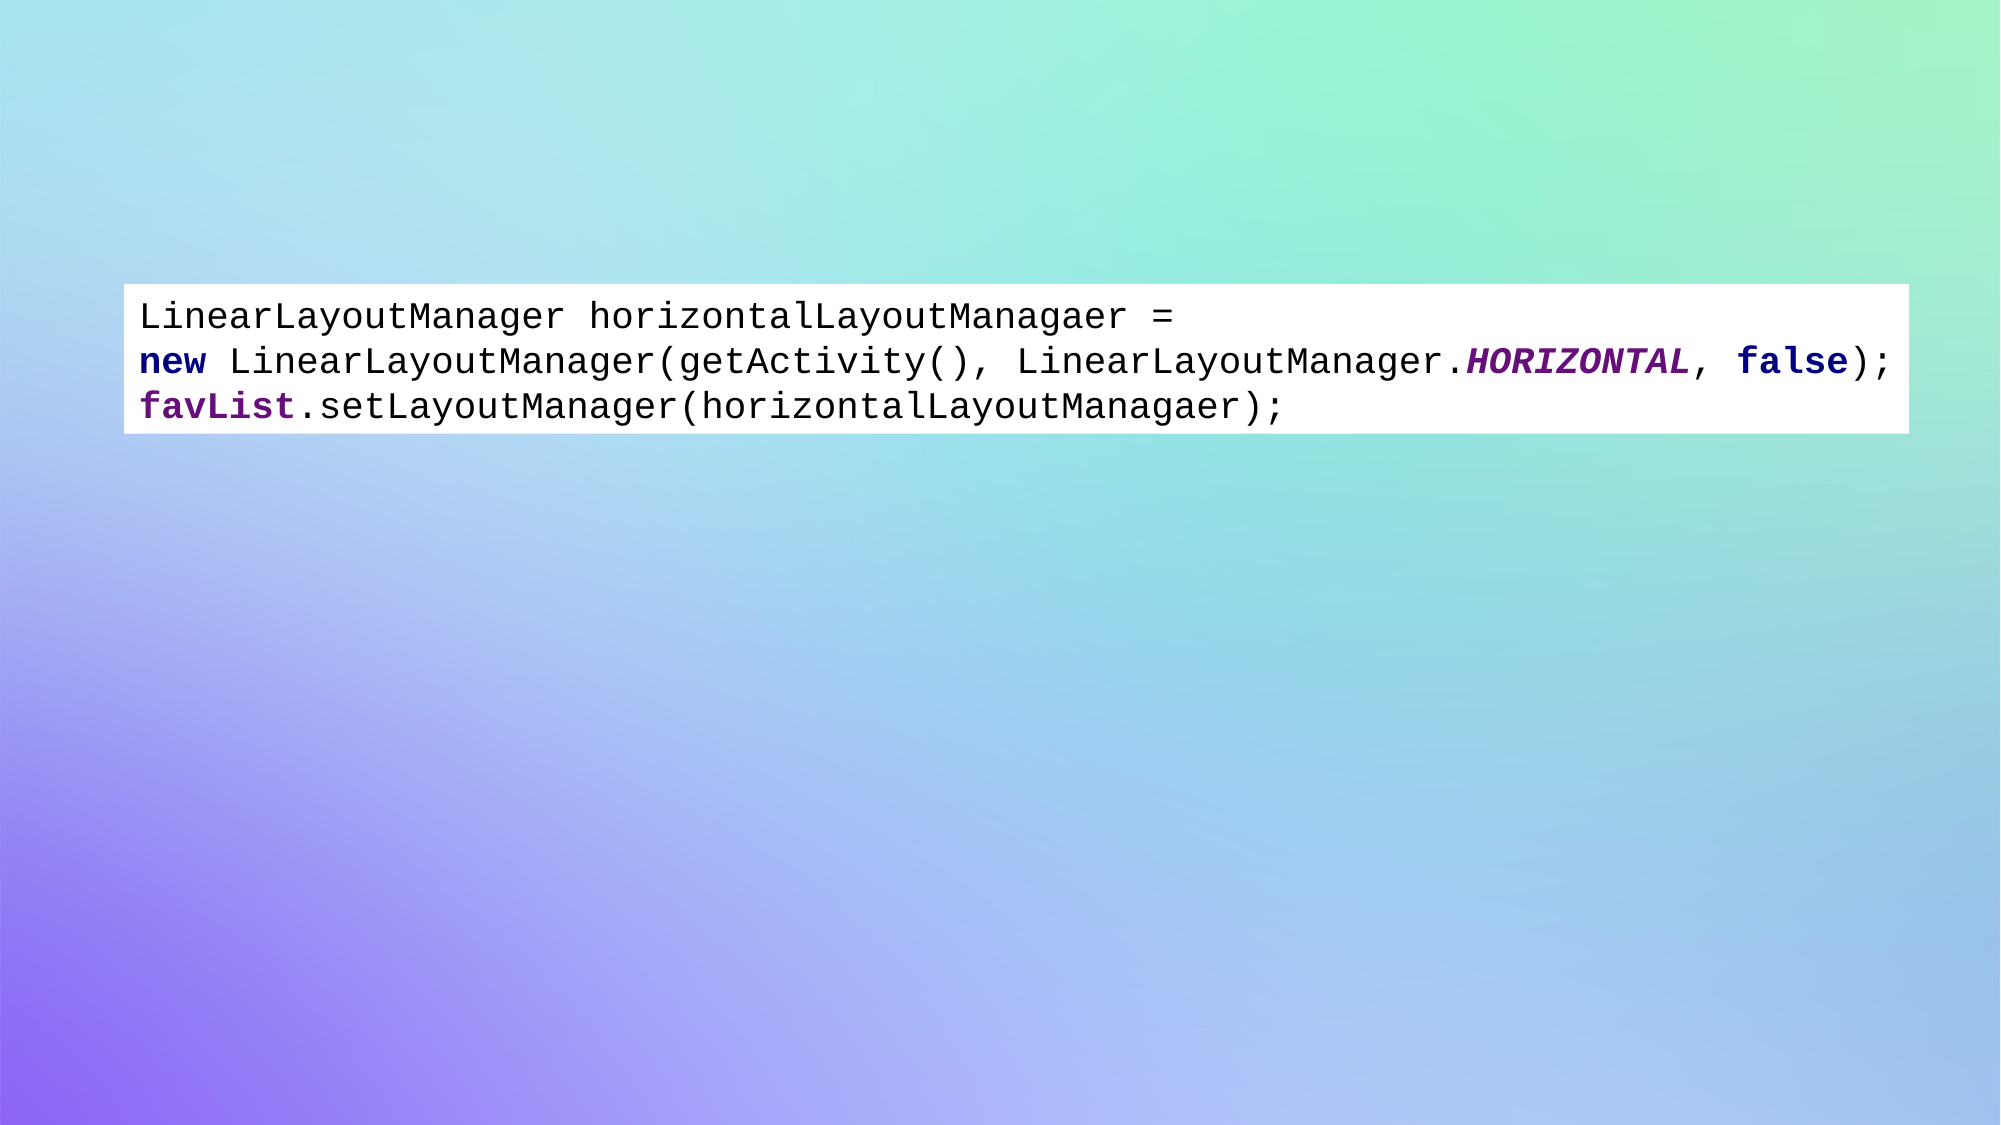

LinearLayoutManager horizontalLayoutManagaer =
new LinearLayoutManager(getActivity(), LinearLayoutManager.HORIZONTAL, false);
favList.setLayoutManager(horizontalLayoutManagaer);